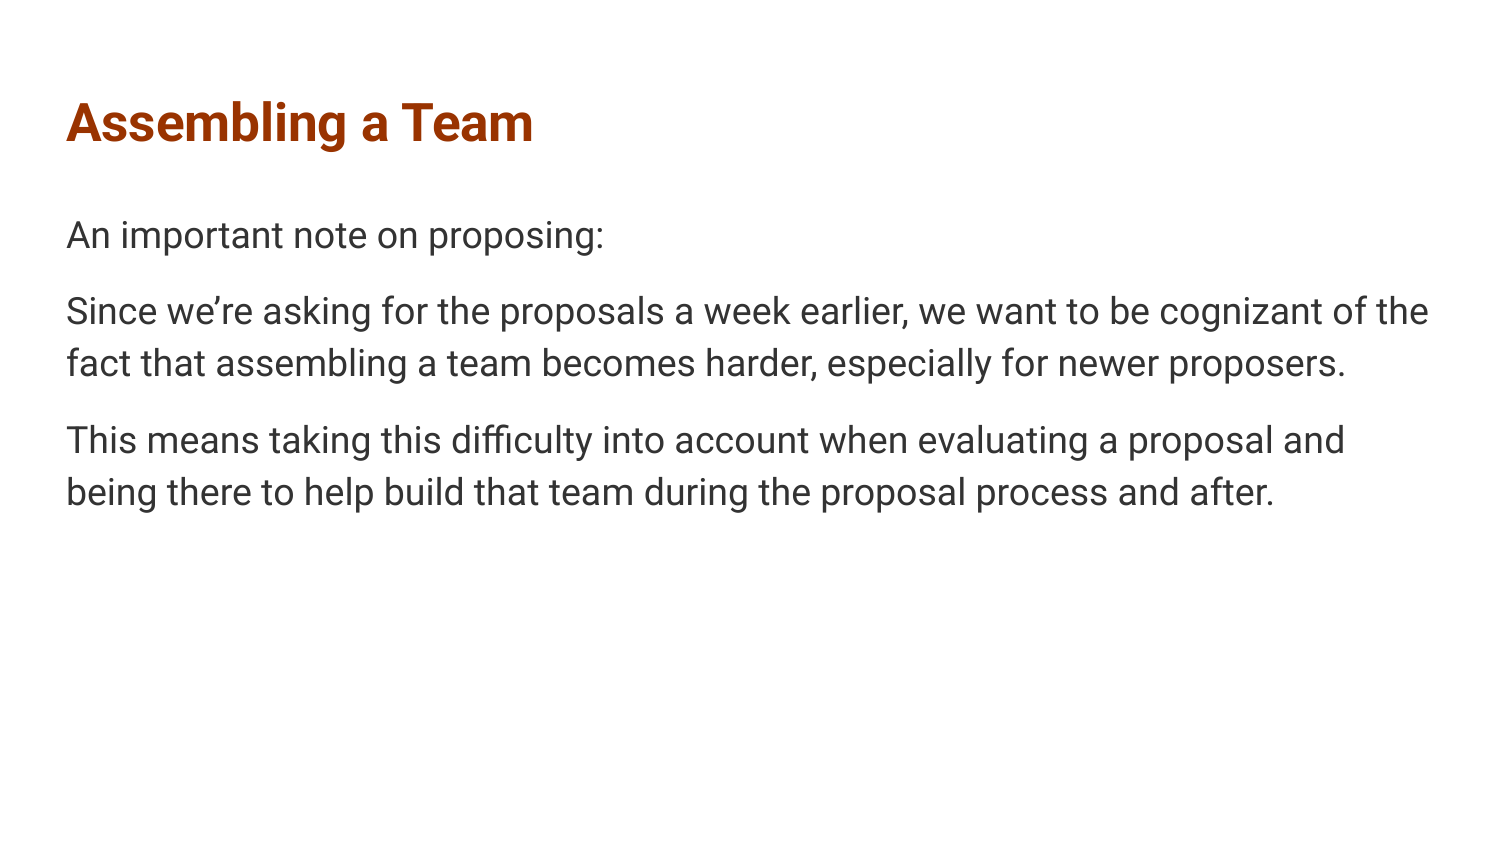

# Assembling a Team
An important note on proposing:
Since we’re asking for the proposals a week earlier, we want to be cognizant of the fact that assembling a team becomes harder, especially for newer proposers.
This means taking this difficulty into account when evaluating a proposal and being there to help build that team during the proposal process and after.